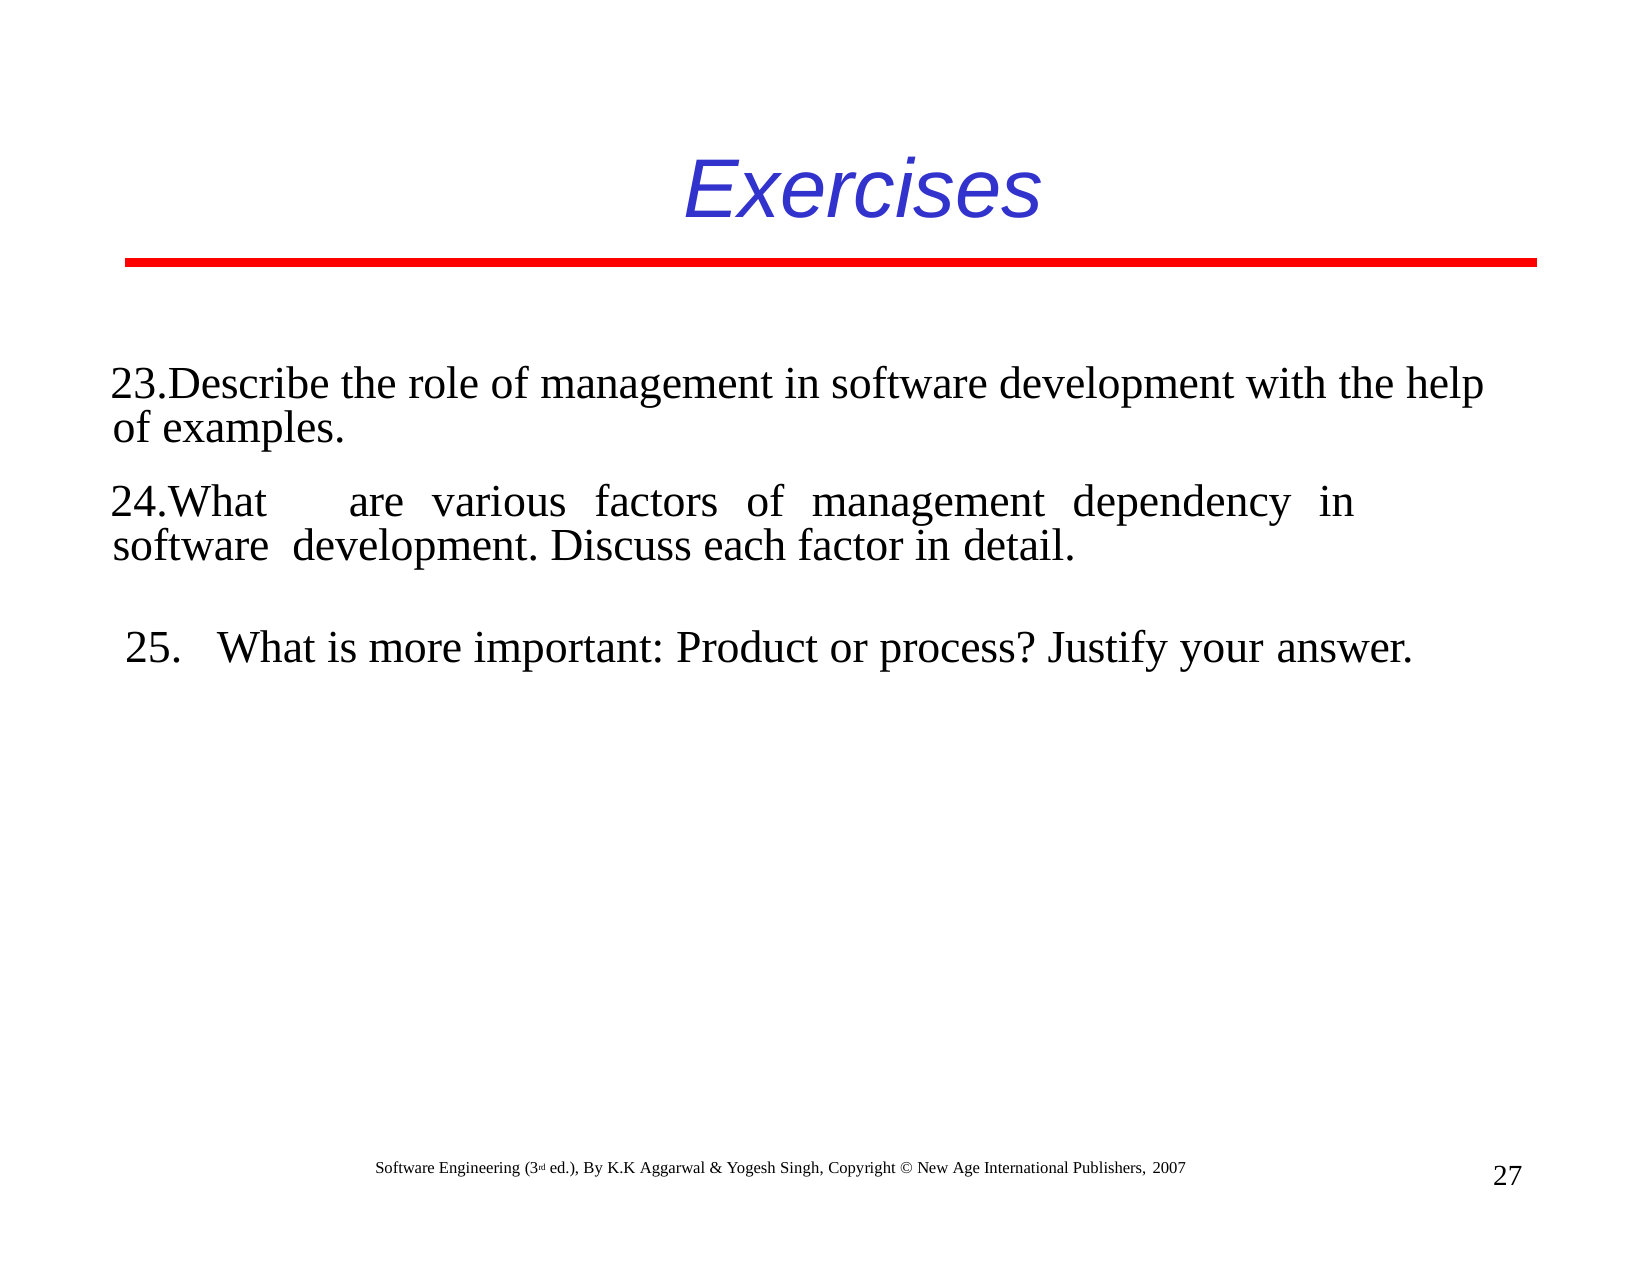

# Exercises

Describe the role of management in software development with the help  of examples.
What	are	various	factors	of	management	dependency	in	software  development. Discuss each factor in detail.

What is more important: Product or process? Justify your answer.
Software Engineering (3rd  ed.), By K.K Aggarwal & Yogesh Singh, Copyright © New Age International Publishers, 2007
27